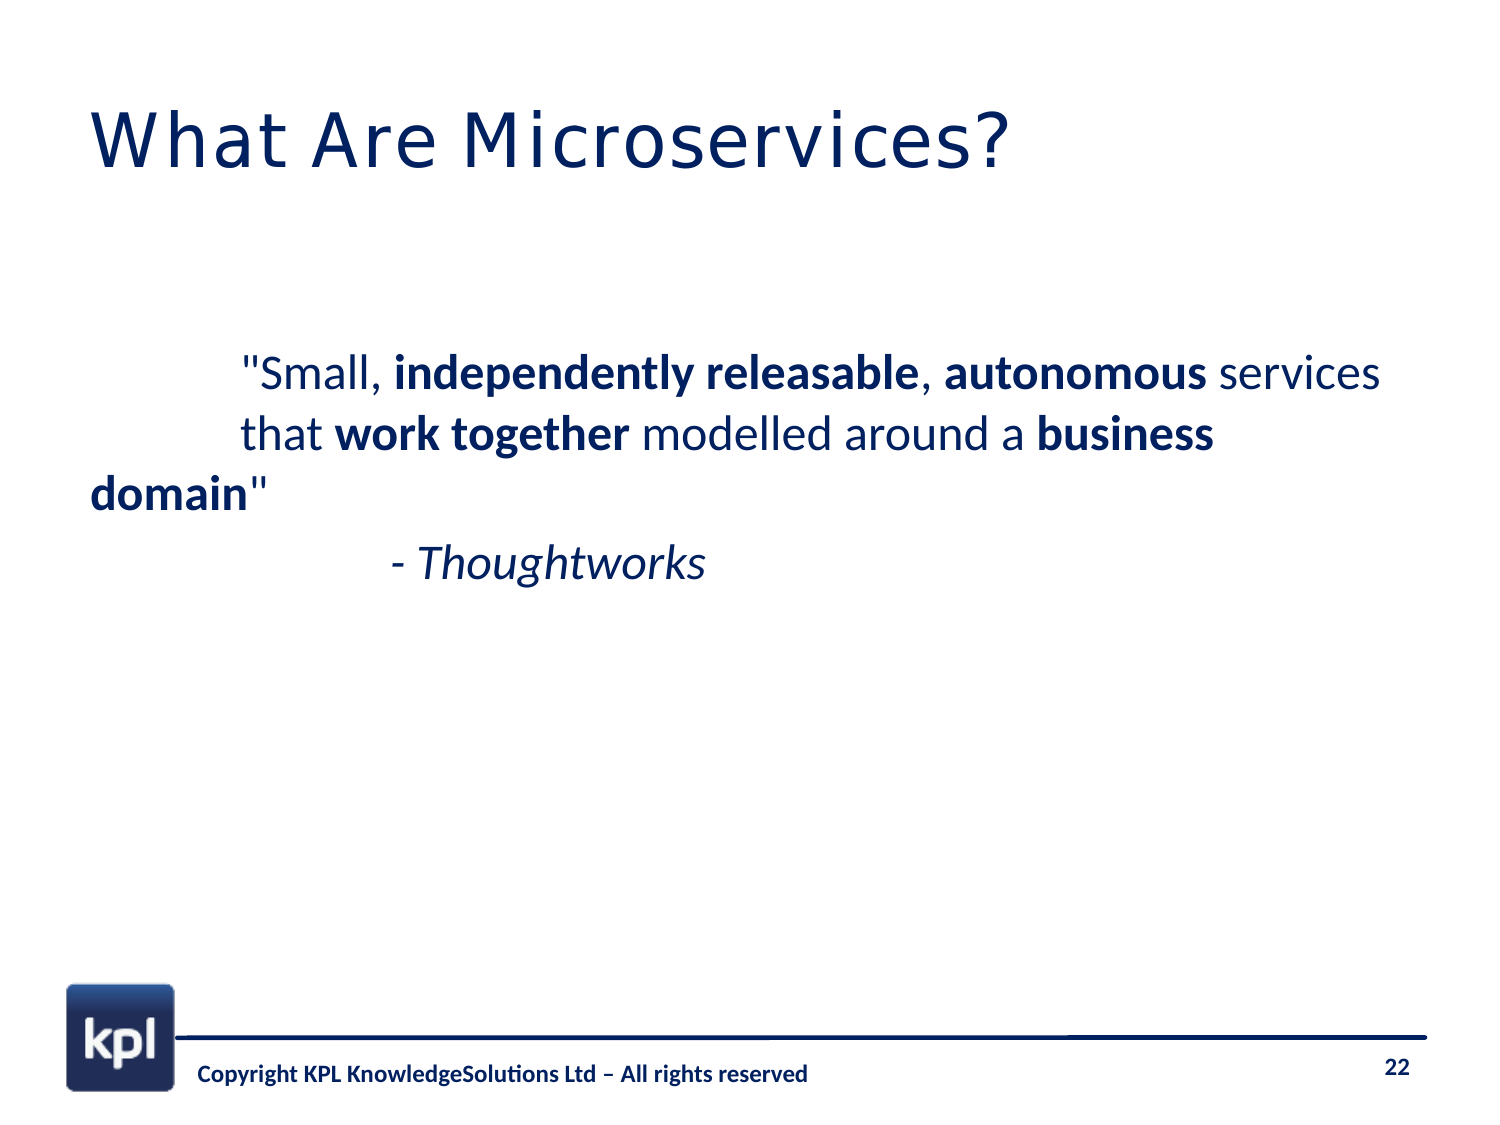

# What Are Microservices?

	"Small, independently releasable, autonomous services 	that work together modelled around a business 	domain"
		- Thoughtworks
22
Copyright KPL KnowledgeSolutions Ltd – All rights reserved